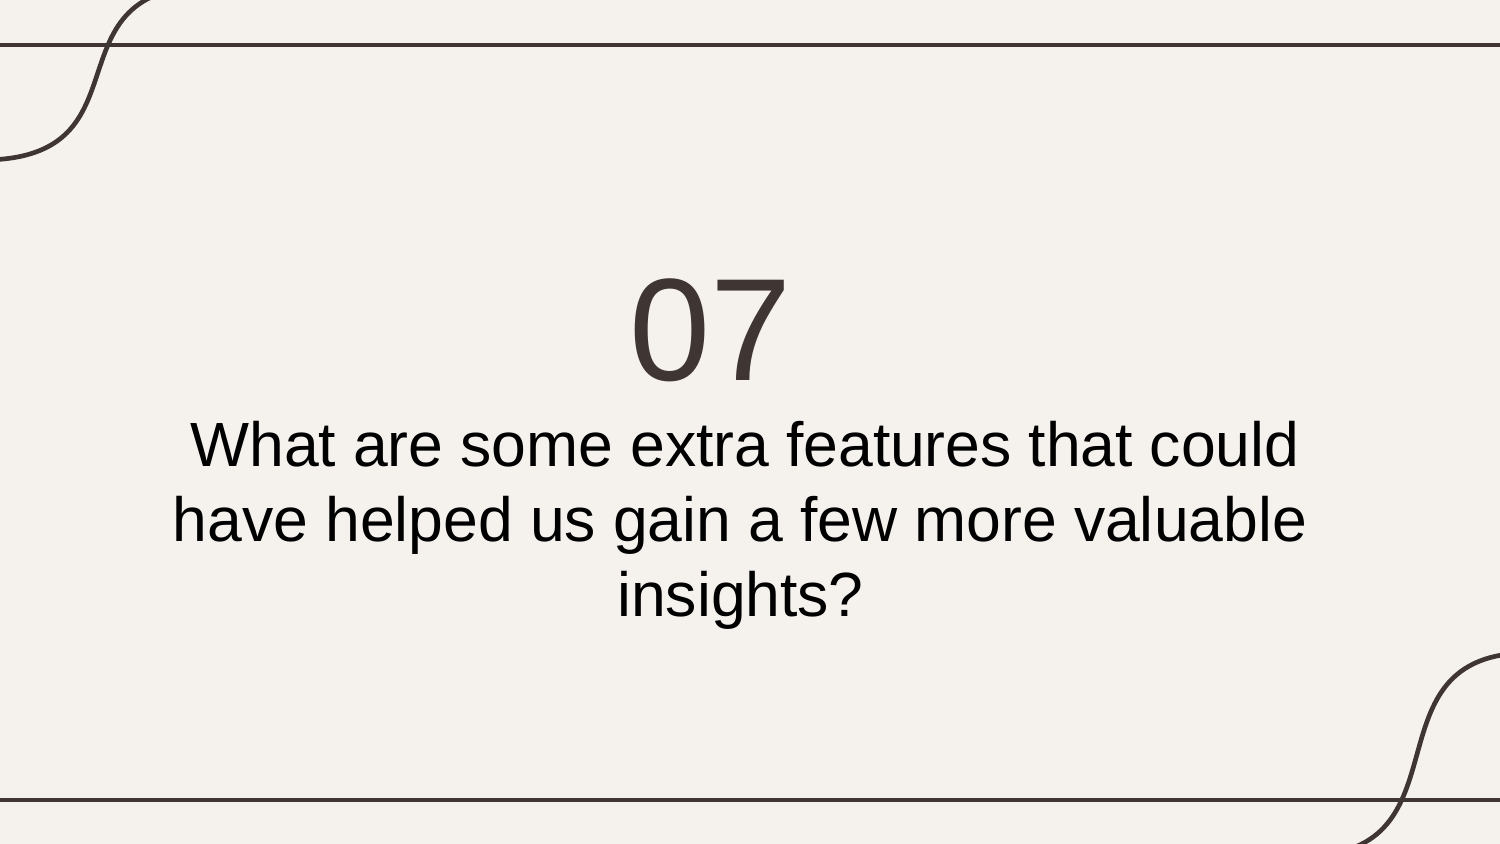

07
# What are some extra features that could have helped us gain a few more valuable insights?